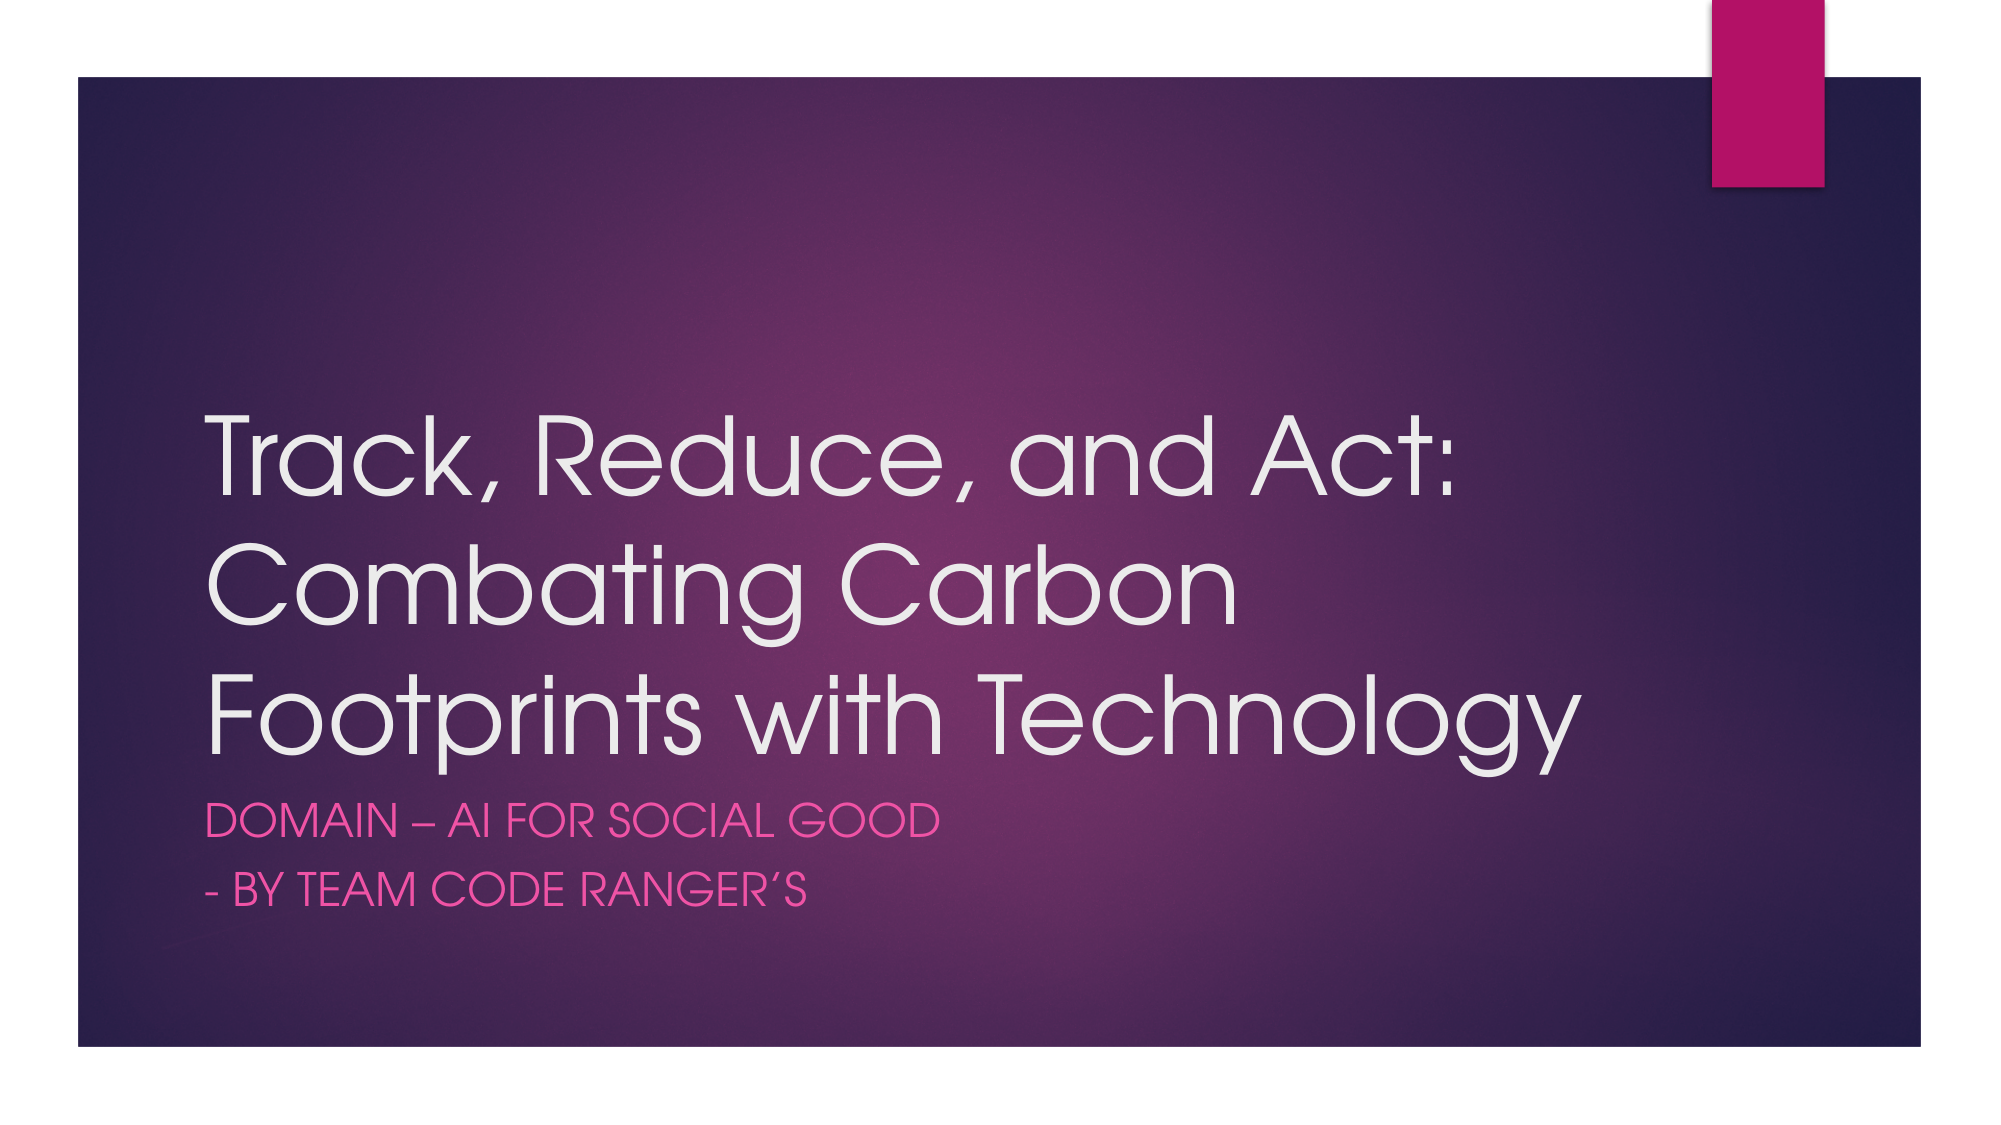

# Track, Reduce, and Act: Combating Carbon Footprints with Technology
Domain – ai for social good
- By team code ranger’s